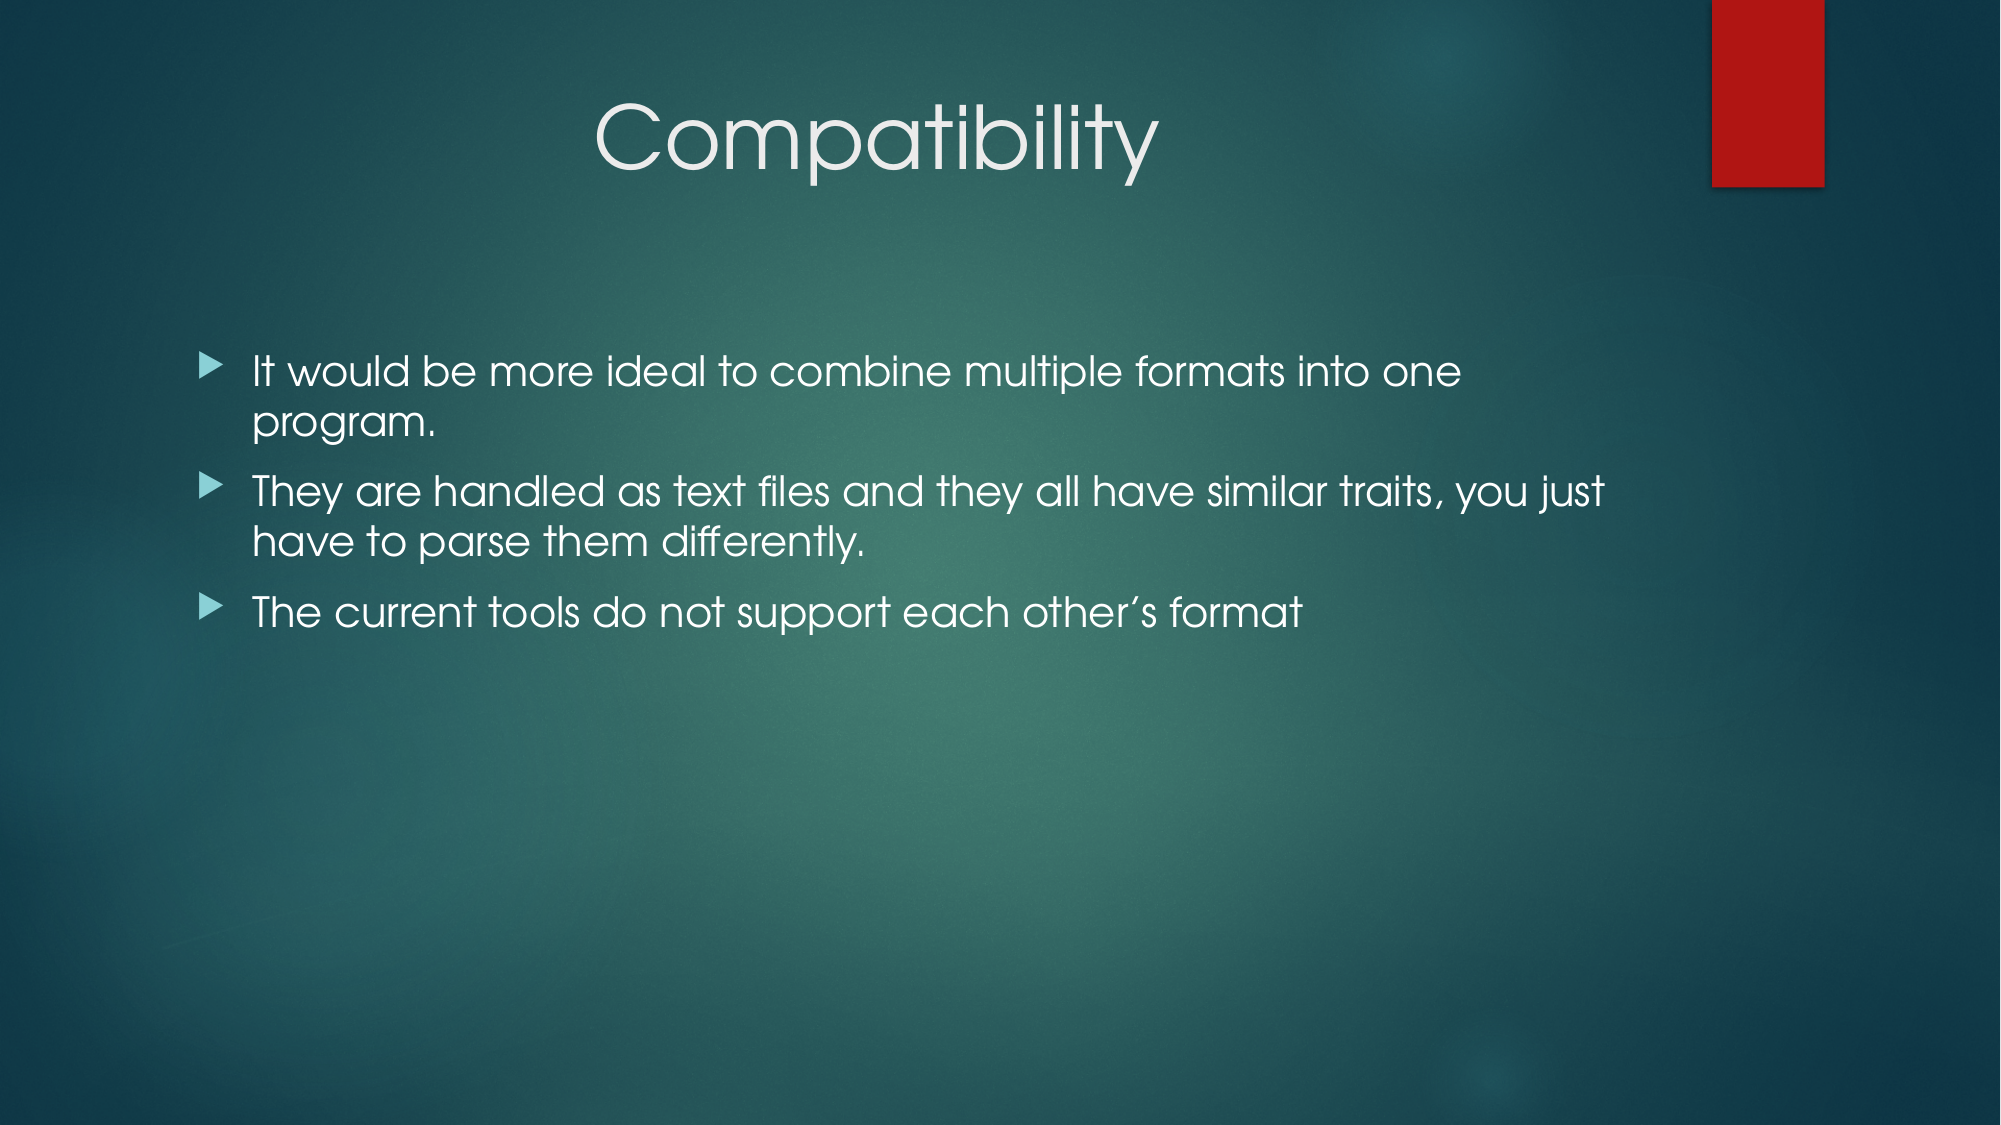

# Compatibility
It would be more ideal to combine multiple formats into one program.
They are handled as text files and they all have similar traits, you just have to parse them differently.
The current tools do not support each other’s format